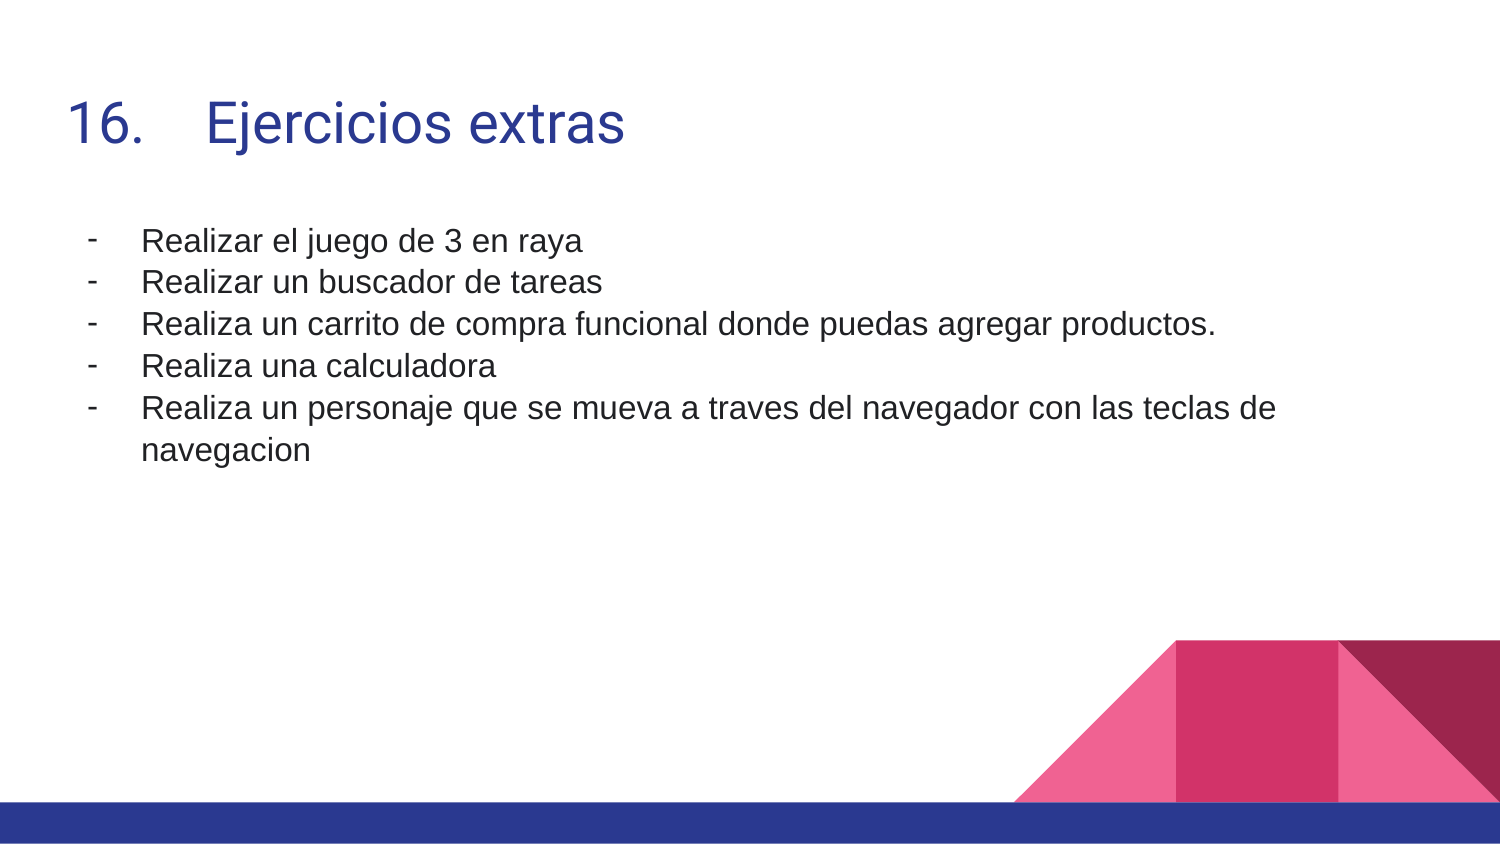

# 16.	Ejercicios extras
Realizar el juego de 3 en raya
Realizar un buscador de tareas
Realiza un carrito de compra funcional donde puedas agregar productos.
Realiza una calculadora
Realiza un personaje que se mueva a traves del navegador con las teclas de navegacion